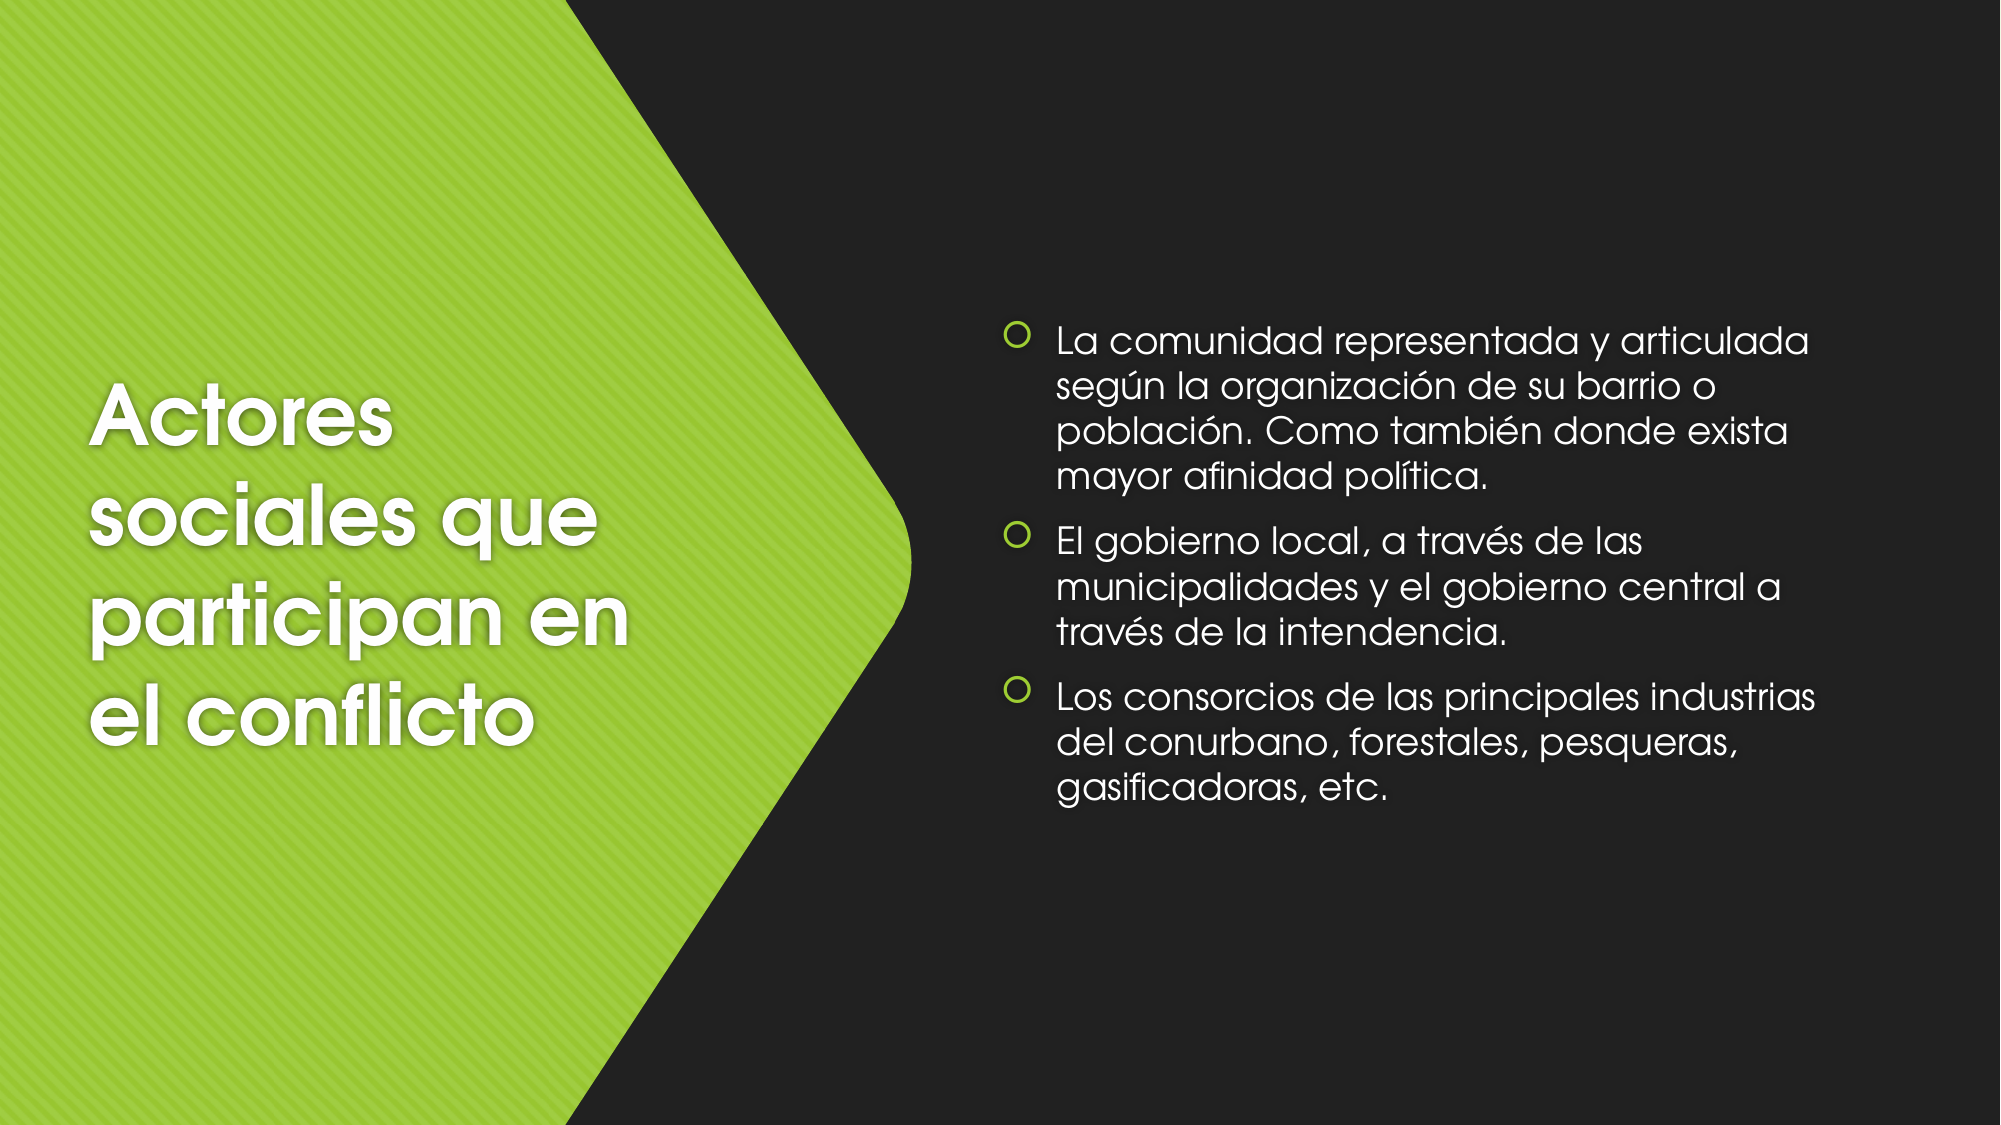

La comunidad representada y articulada según la organización de su barrio o población. Como también donde exista mayor afinidad política.
El gobierno local, a través de las municipalidades y el gobierno central a través de la intendencia.
Los consorcios de las principales industrias del conurbano, forestales, pesqueras, gasificadoras, etc.
# Actores sociales que participan en el conflicto